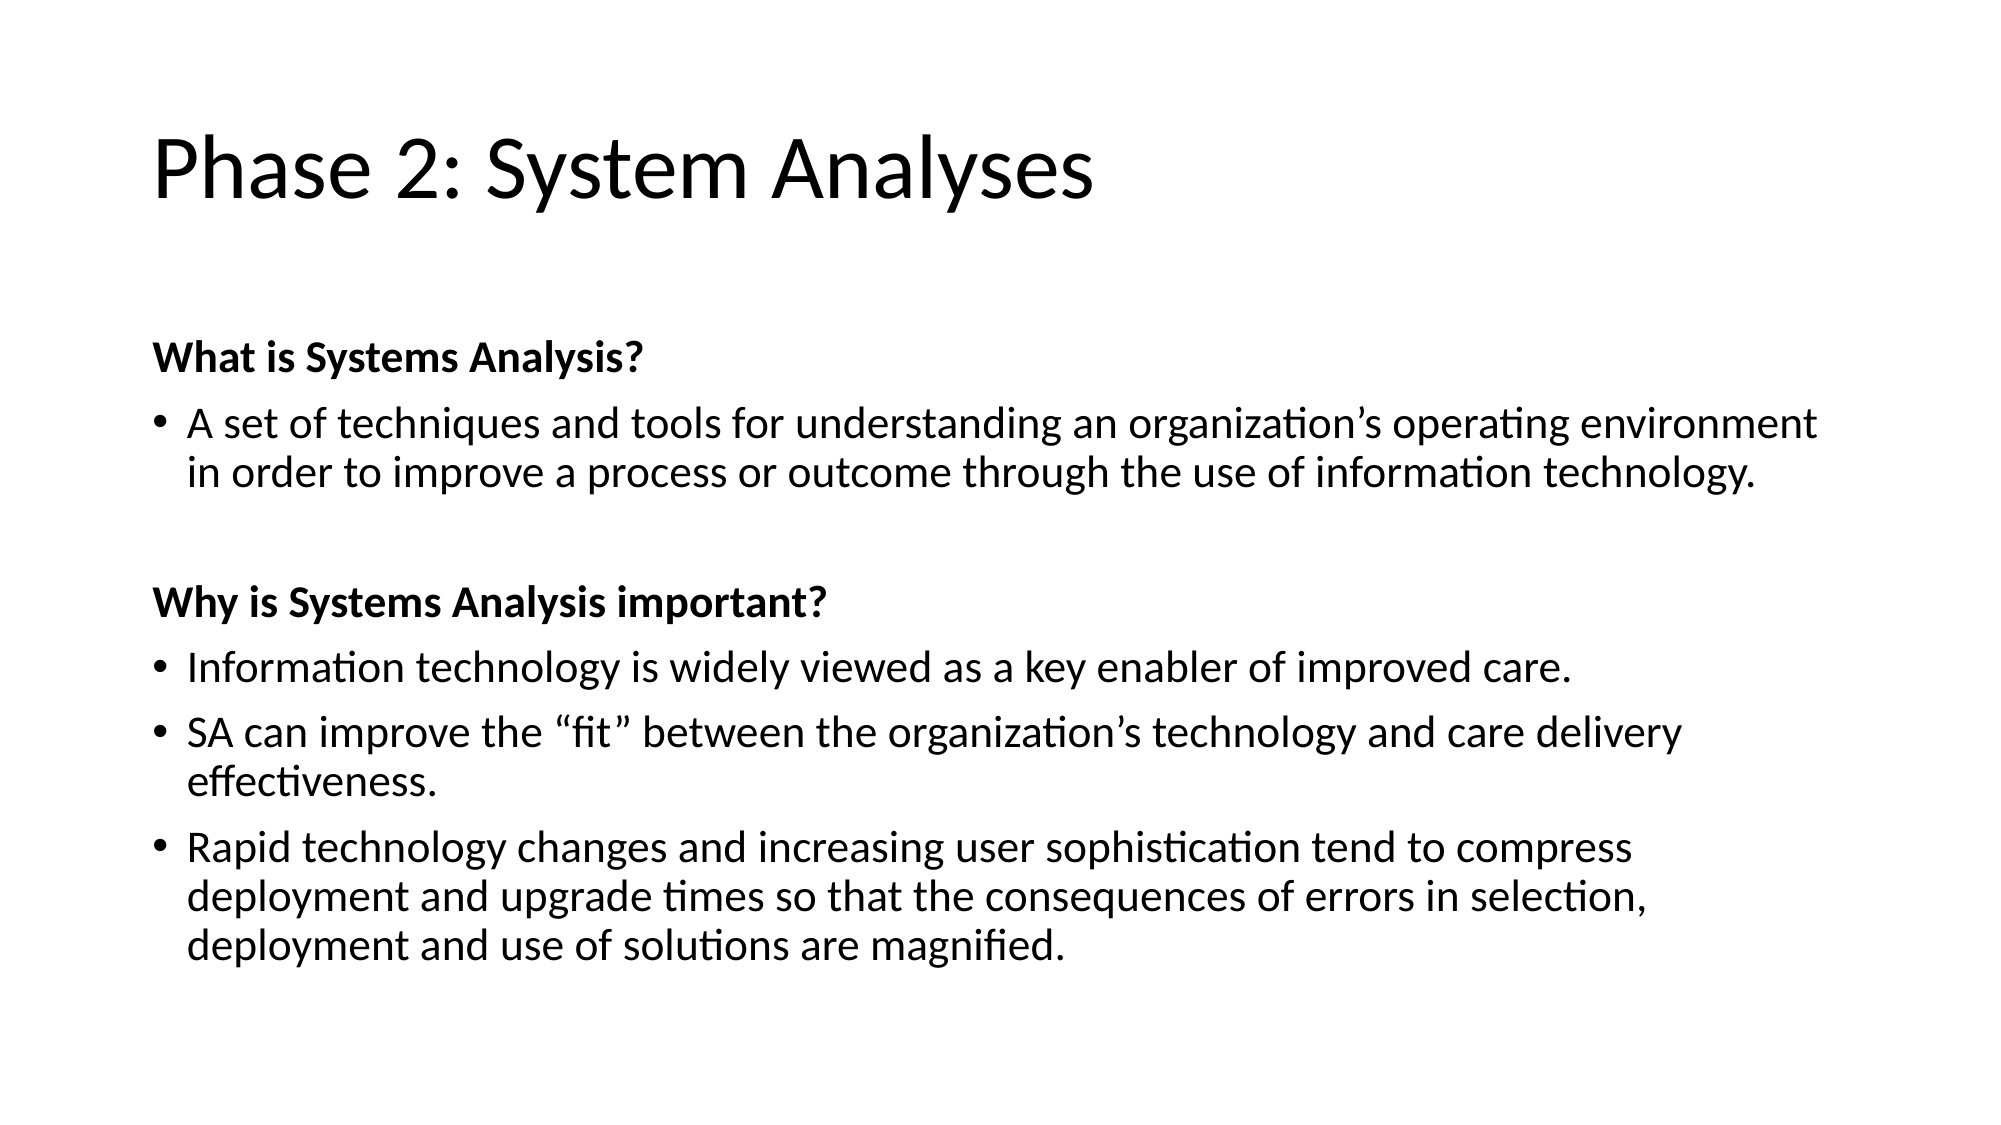

# Phase 2: System Analyses
What is Systems Analysis?
A set of techniques and tools for understanding an organization’s operating environment in order to improve a process or outcome through the use of information technology.

Why is Systems Analysis important?
Information technology is widely viewed as a key enabler of improved care.
SA can improve the “fit” between the organization’s technology and care delivery effectiveness.
Rapid technology changes and increasing user sophistication tend to compress deployment and upgrade times so that the consequences of errors in selection, deployment and use of solutions are magnified.